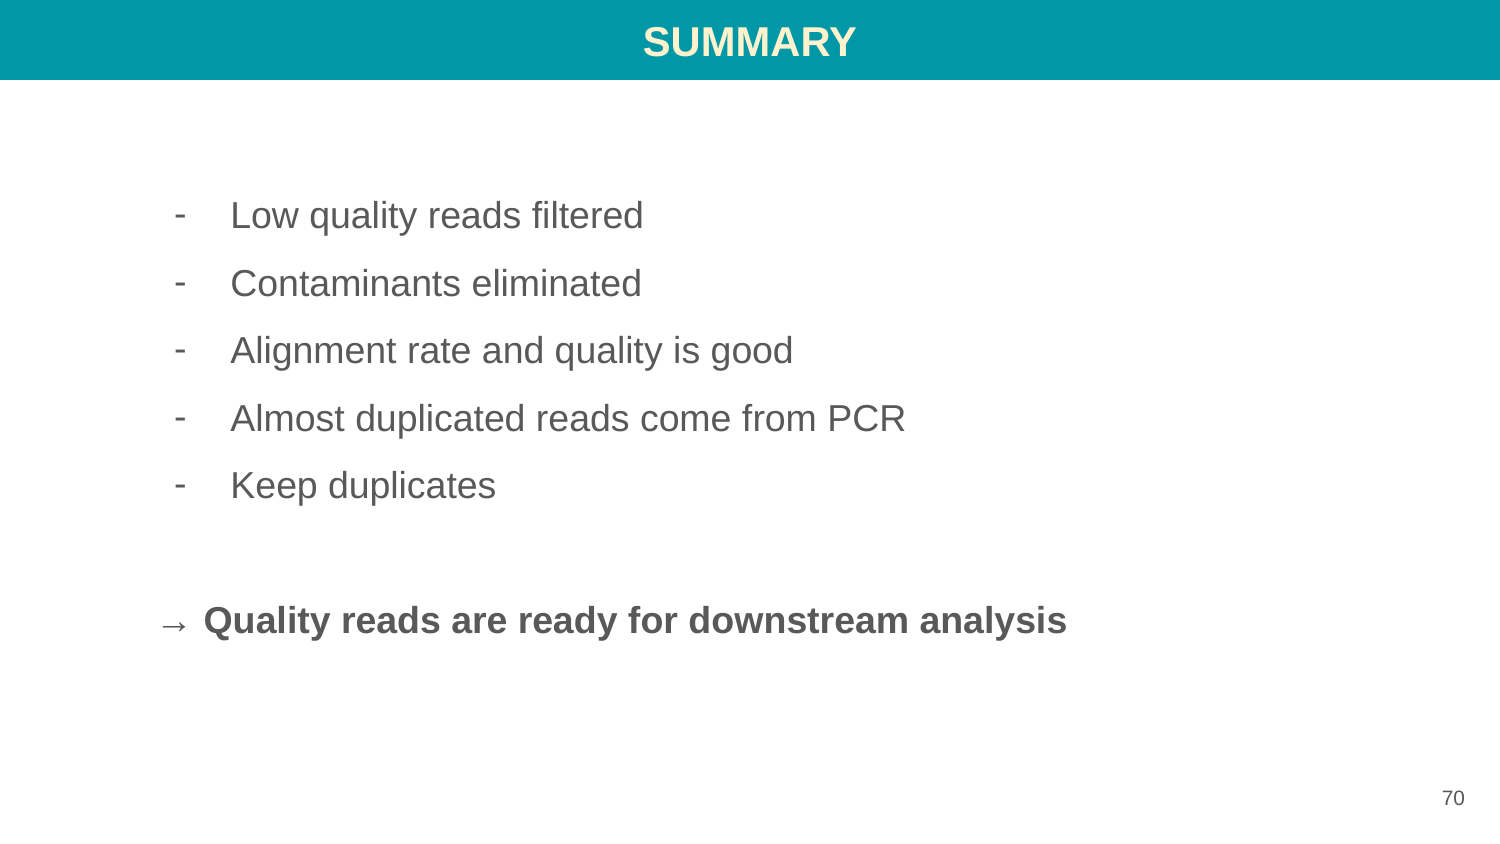

SUMMARY
Low quality reads filtered
Contaminants eliminated
Alignment rate and quality is good
Almost duplicated reads come from PCR
Keep duplicates
→ Quality reads are ready for downstream analysis
70